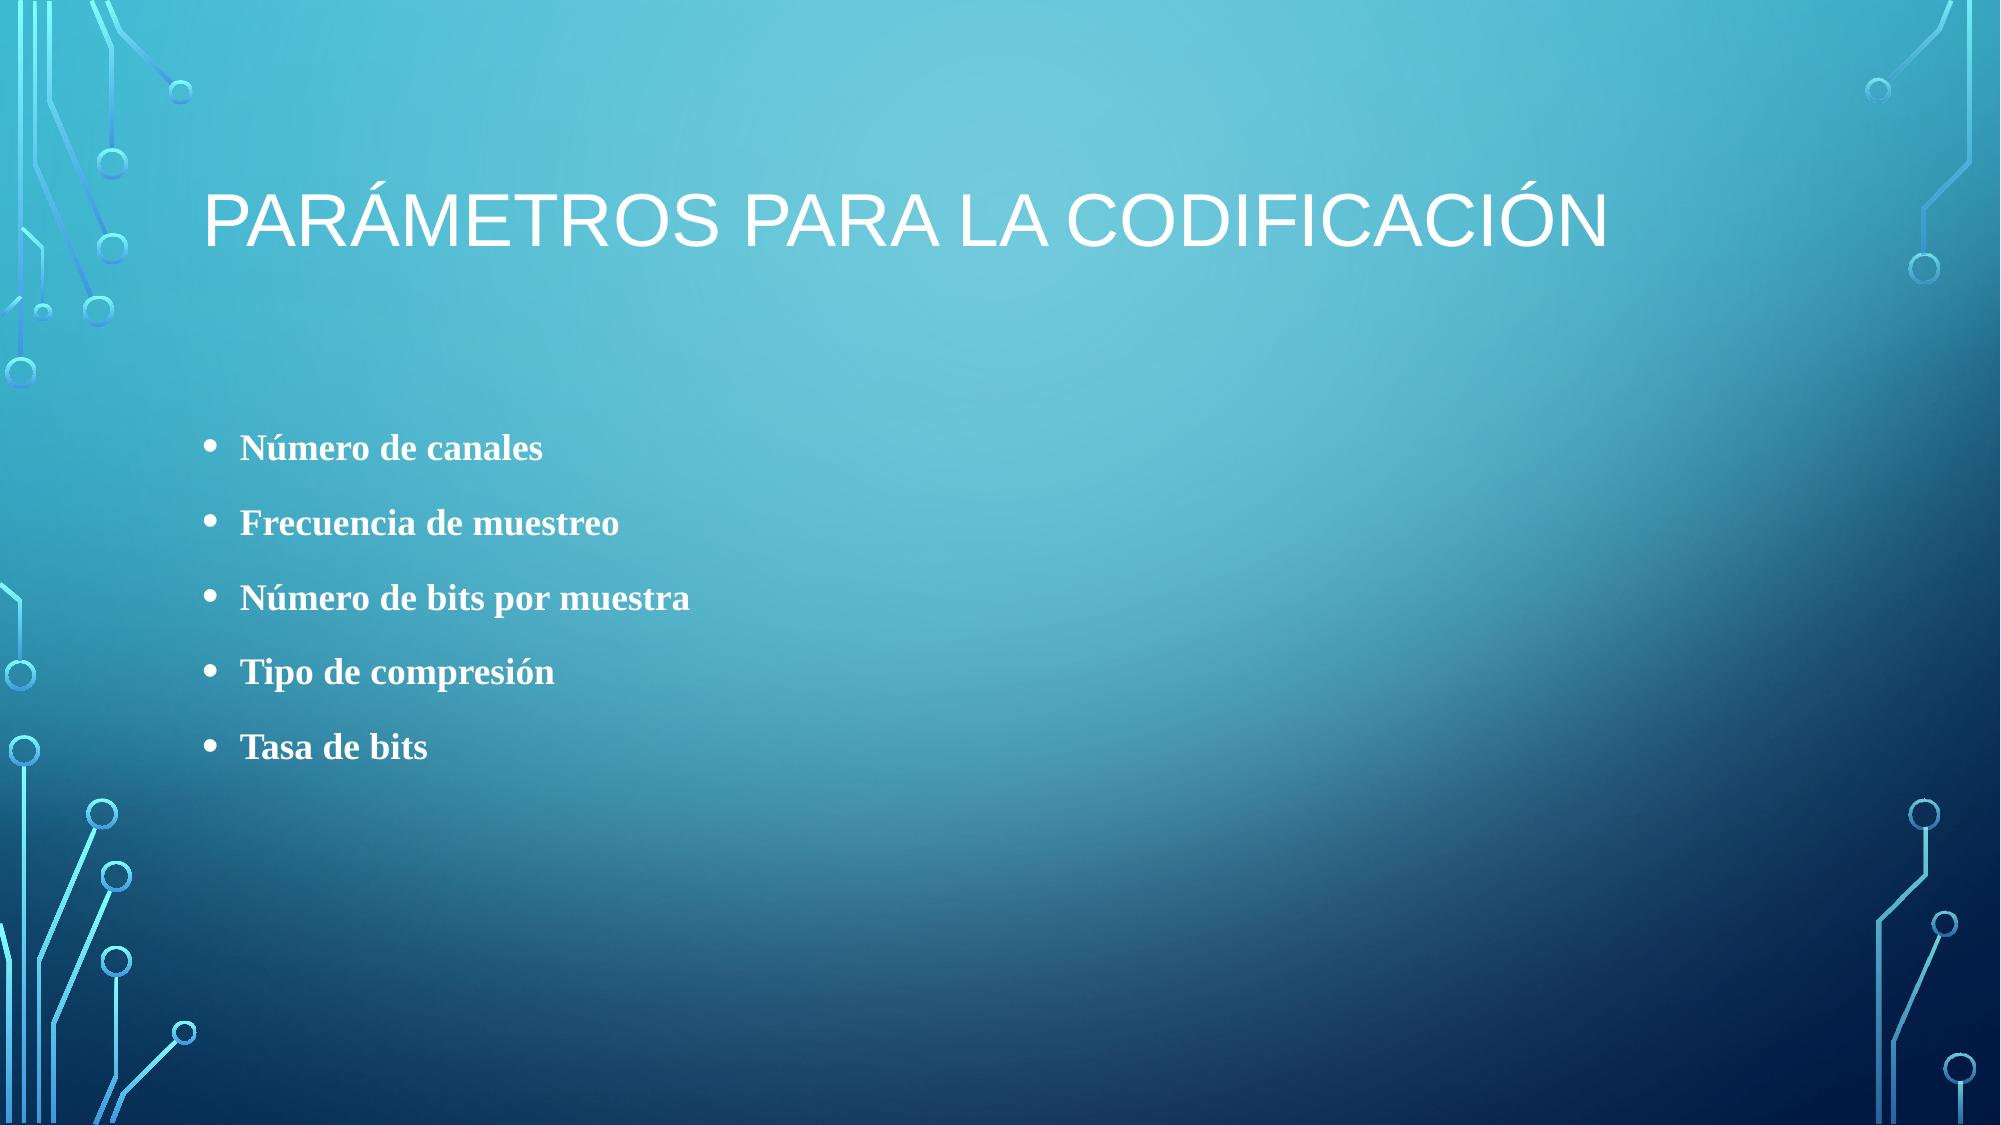

# Parámetros para la codificación
Número de canales
Frecuencia de muestreo
Número de bits por muestra
Tipo de compresión
Tasa de bits